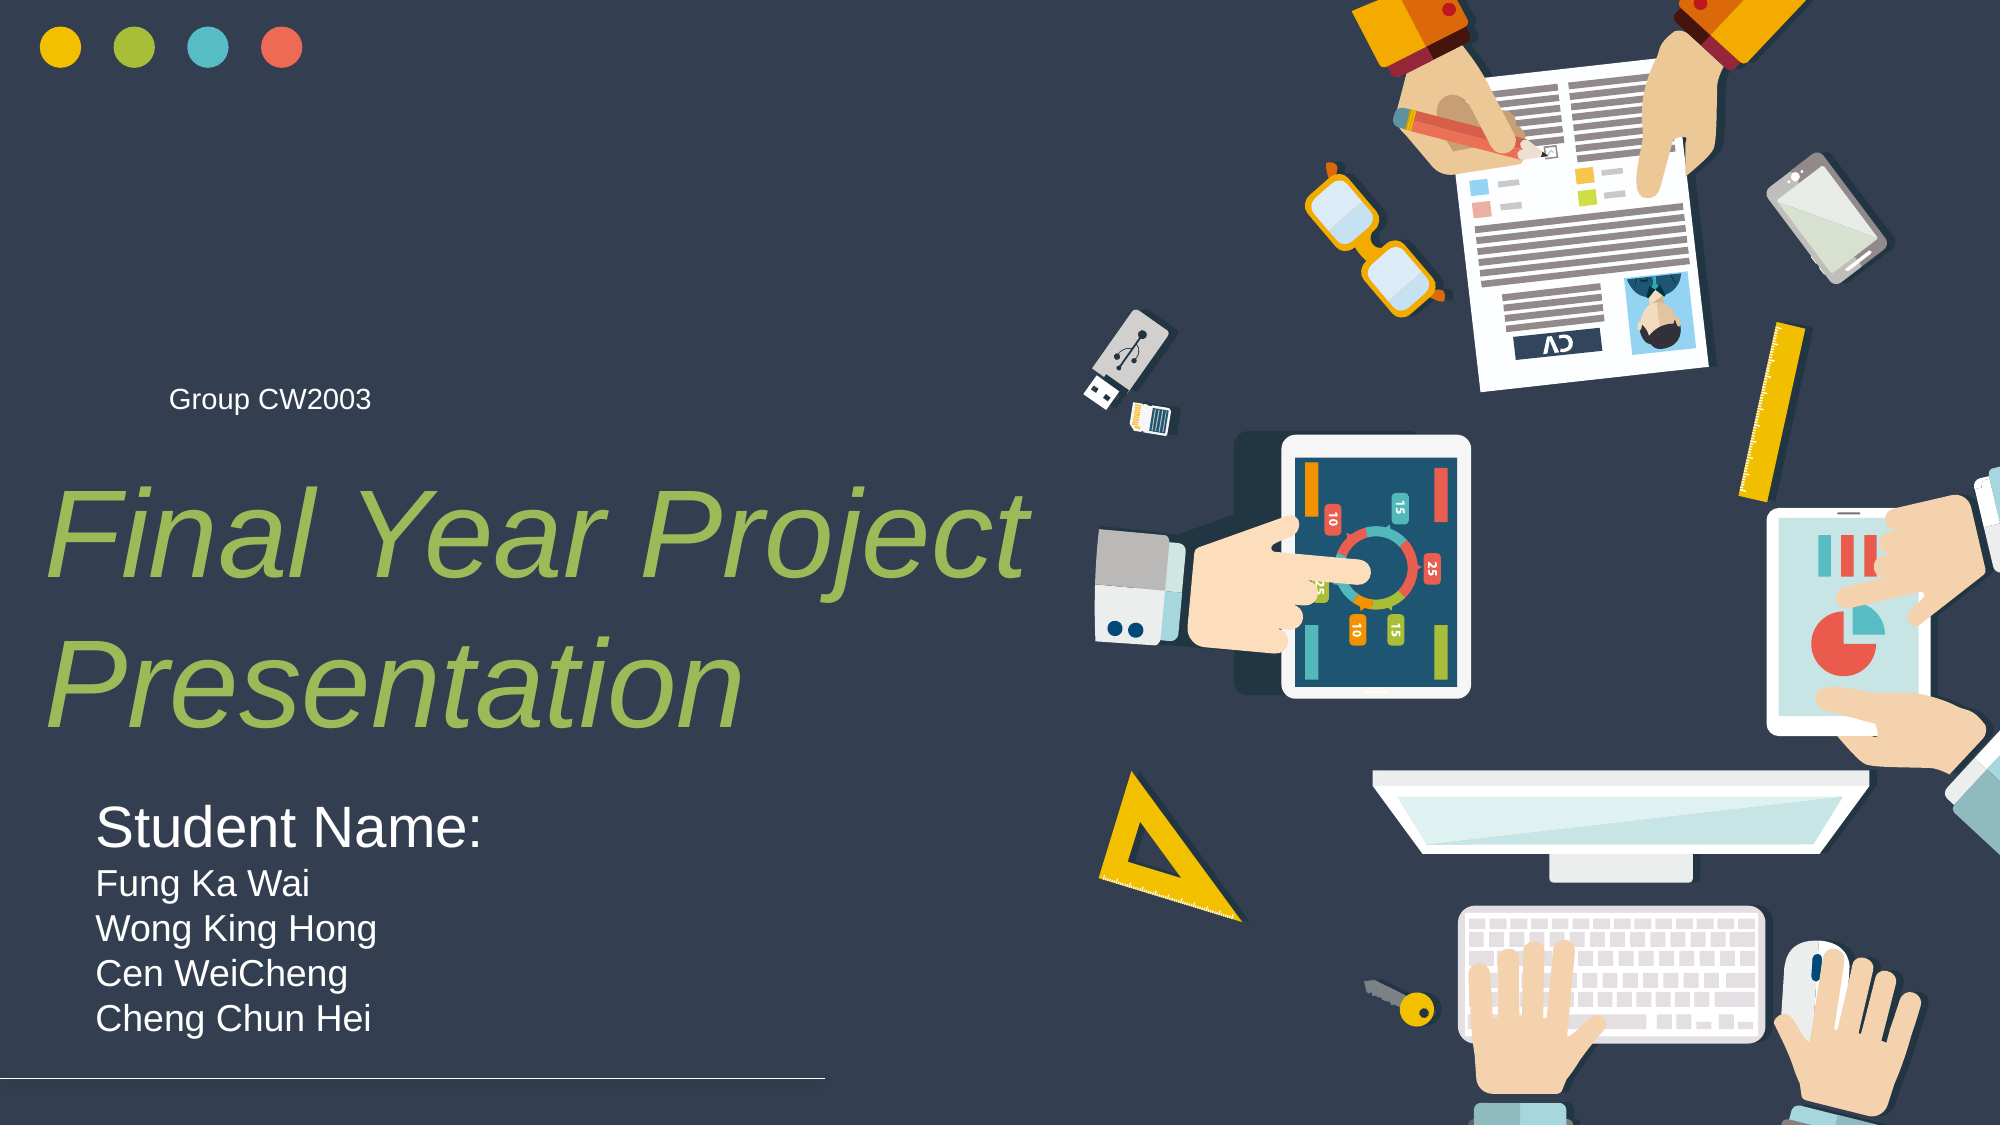

Group CW2003

Final Year Project Presentation

Student Name:
Fung Ka Wai
Wong King Hong
Cen WeiCheng
Cheng Chun Hei